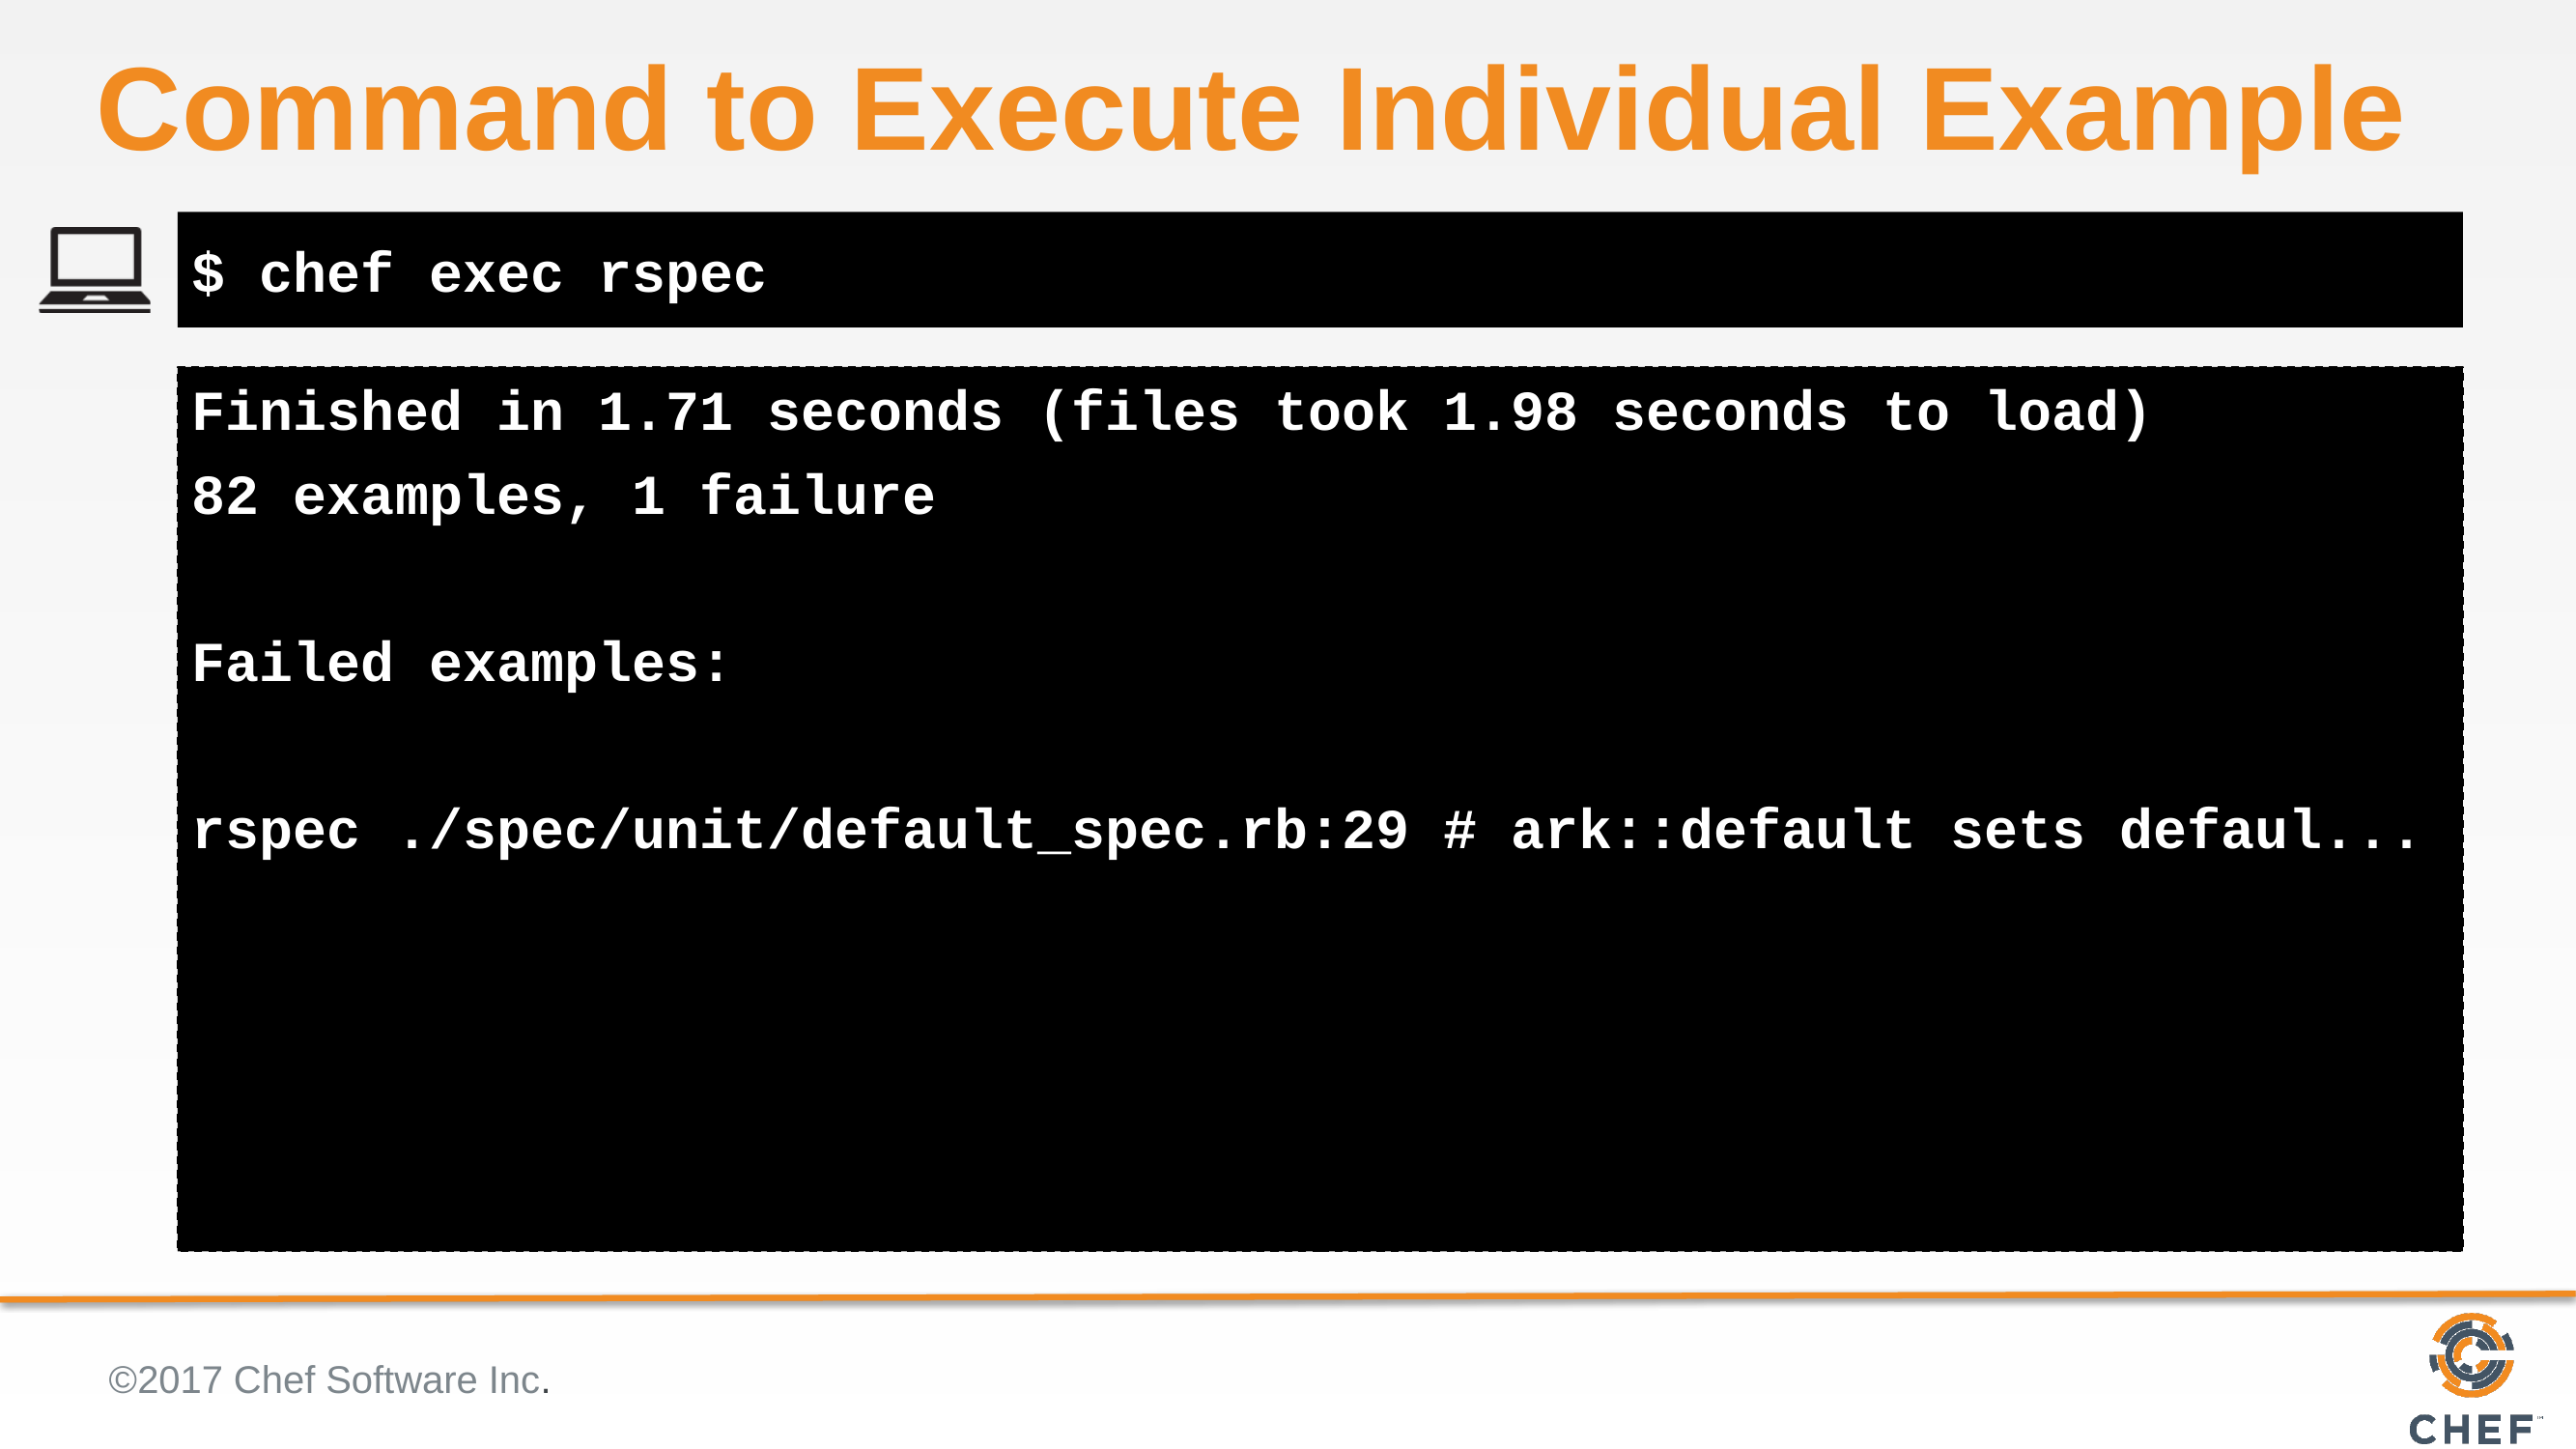

# Command to Execute Individual Example
$ chef exec rspec
Finished in 1.71 seconds (files took 1.98 seconds to load)
82 examples, 1 failure

Failed examples:

rspec ./spec/unit/default_spec.rb:29 # ark::default sets defaul...